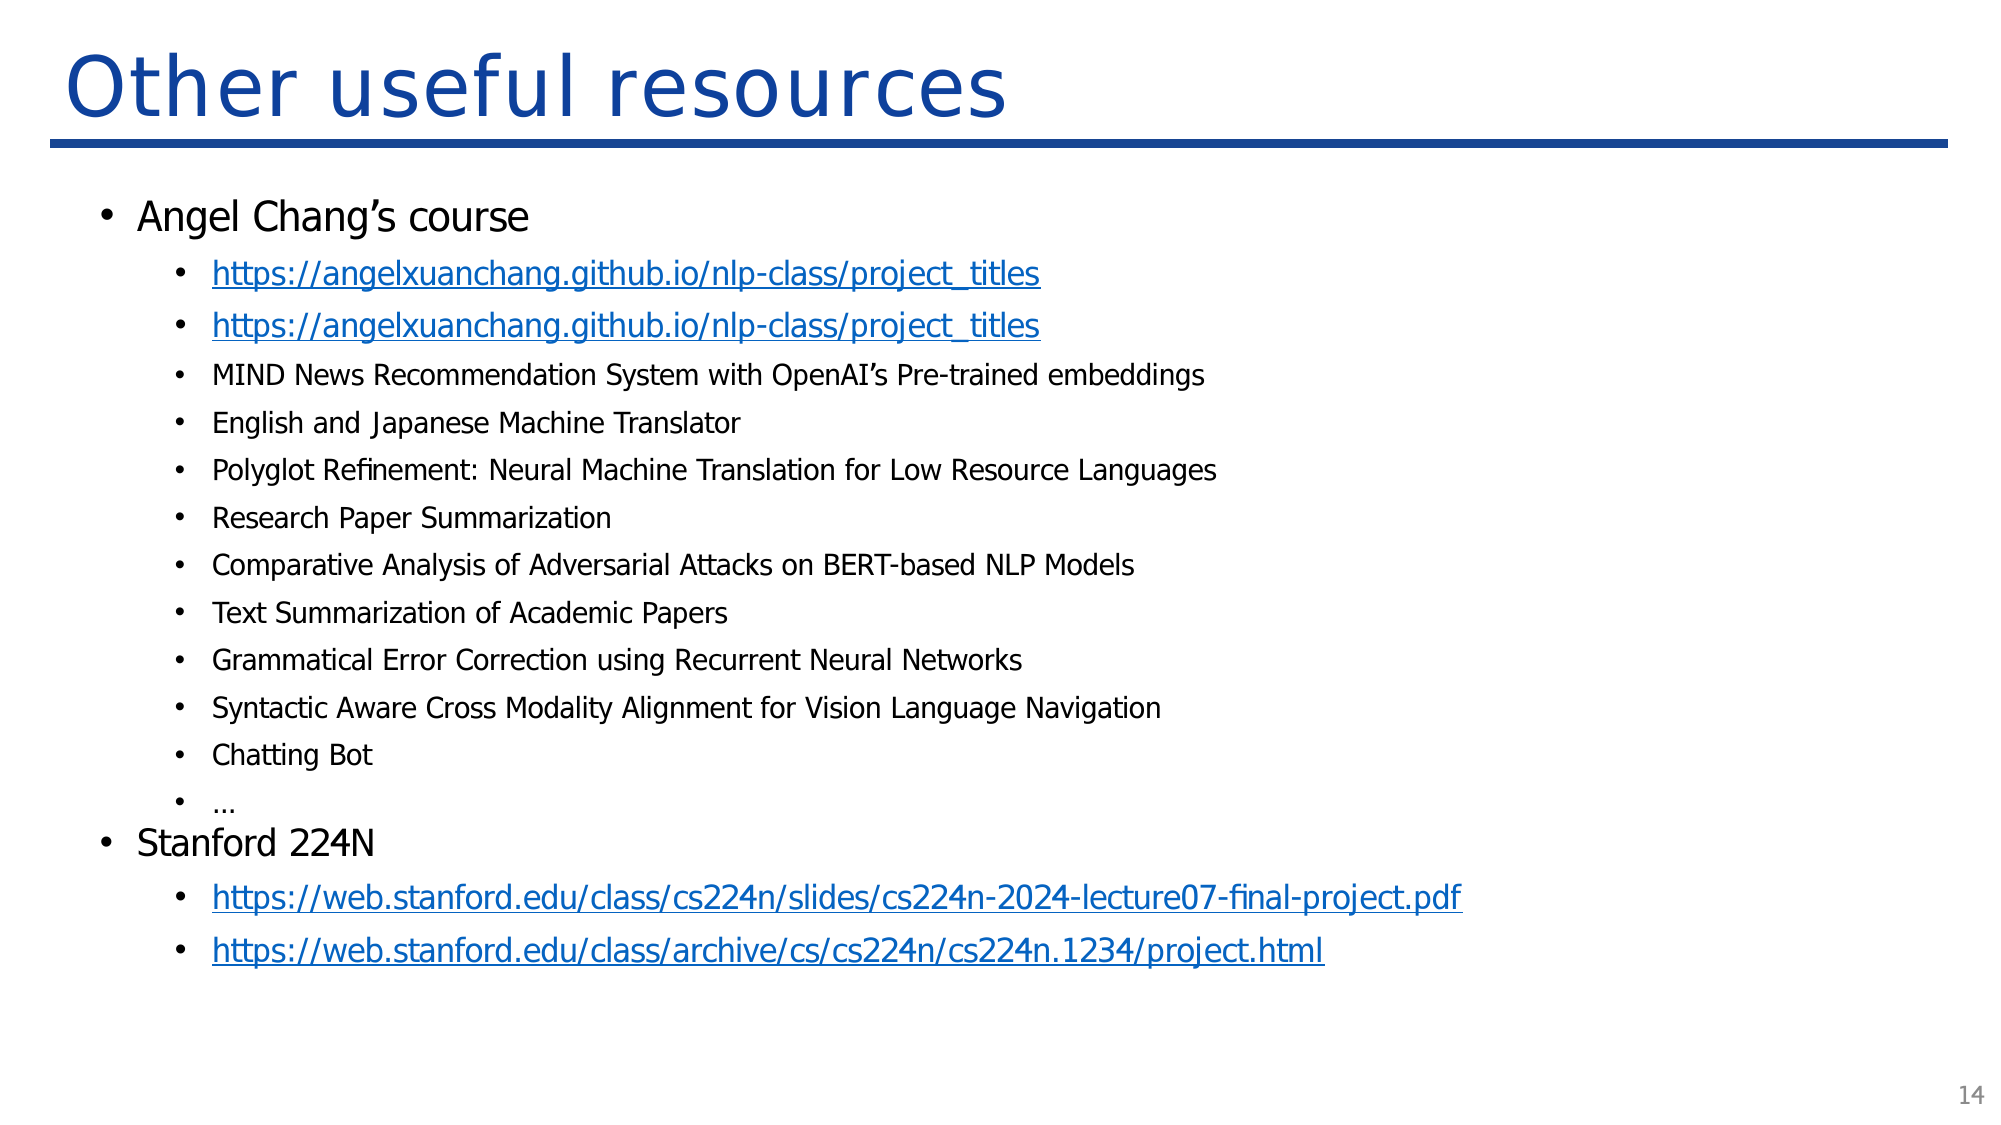

# Other useful resources
Angel Chang’s course
https://angelxuanchang.github.io/nlp-class/project_titles
https://angelxuanchang.github.io/nlp-class/project_titles
MIND News Recommendation System with OpenAI’s Pre-trained embeddings
English and Japanese Machine Translator
Polyglot Refinement: Neural Machine Translation for Low Resource Languages
Research Paper Summarization
Comparative Analysis of Adversarial Attacks on BERT-based NLP Models
Text Summarization of Academic Papers
Grammatical Error Correction using Recurrent Neural Networks
Syntactic Aware Cross Modality Alignment for Vision Language Navigation
Chatting Bot
…
Stanford 224N
https://web.stanford.edu/class/cs224n/slides/cs224n-2024-lecture07-final-project.pdf
https://web.stanford.edu/class/archive/cs/cs224n/cs224n.1234/project.html
14